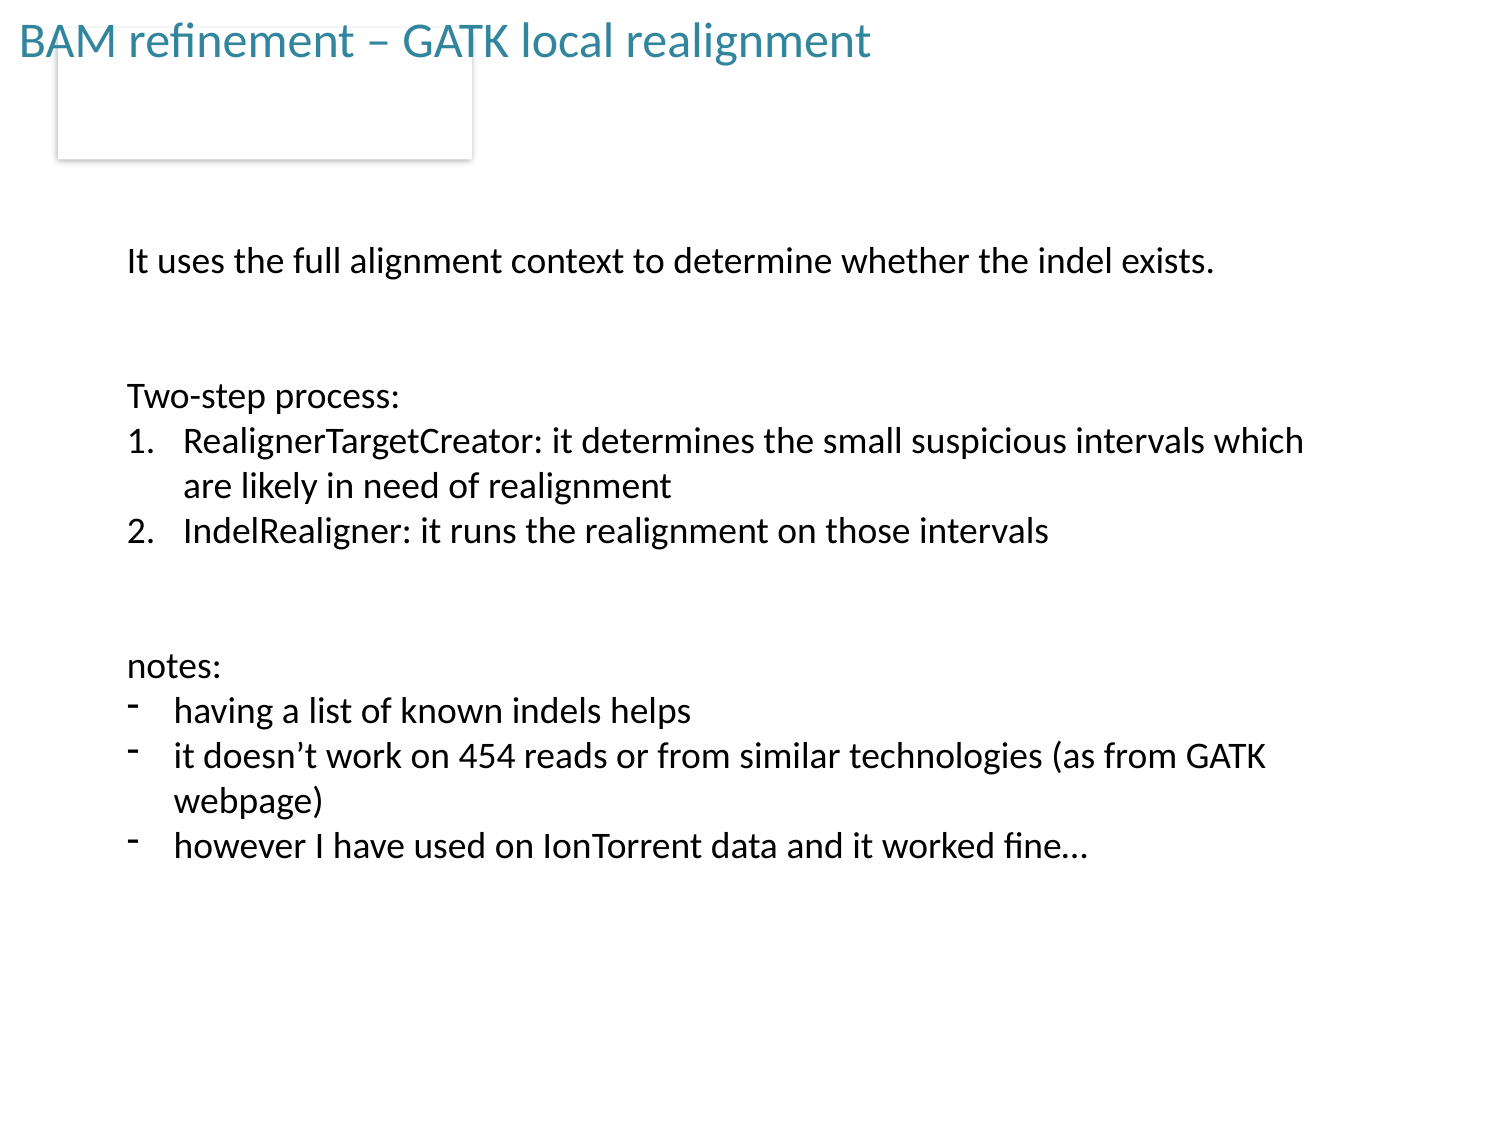

BAM refinement – GATK local realignment

It uses the full alignment context to determine whether the indel exists.

Two-step process:
RealignerTargetCreator: it determines the small suspicious intervals which are likely in need of realignment
IndelRealigner: it runs the realignment on those intervals

notes:
having a list of known indels helps
it doesn’t work on 454 reads or from similar technologies (as from GATK webpage)
however I have used on IonTorrent data and it worked fine…